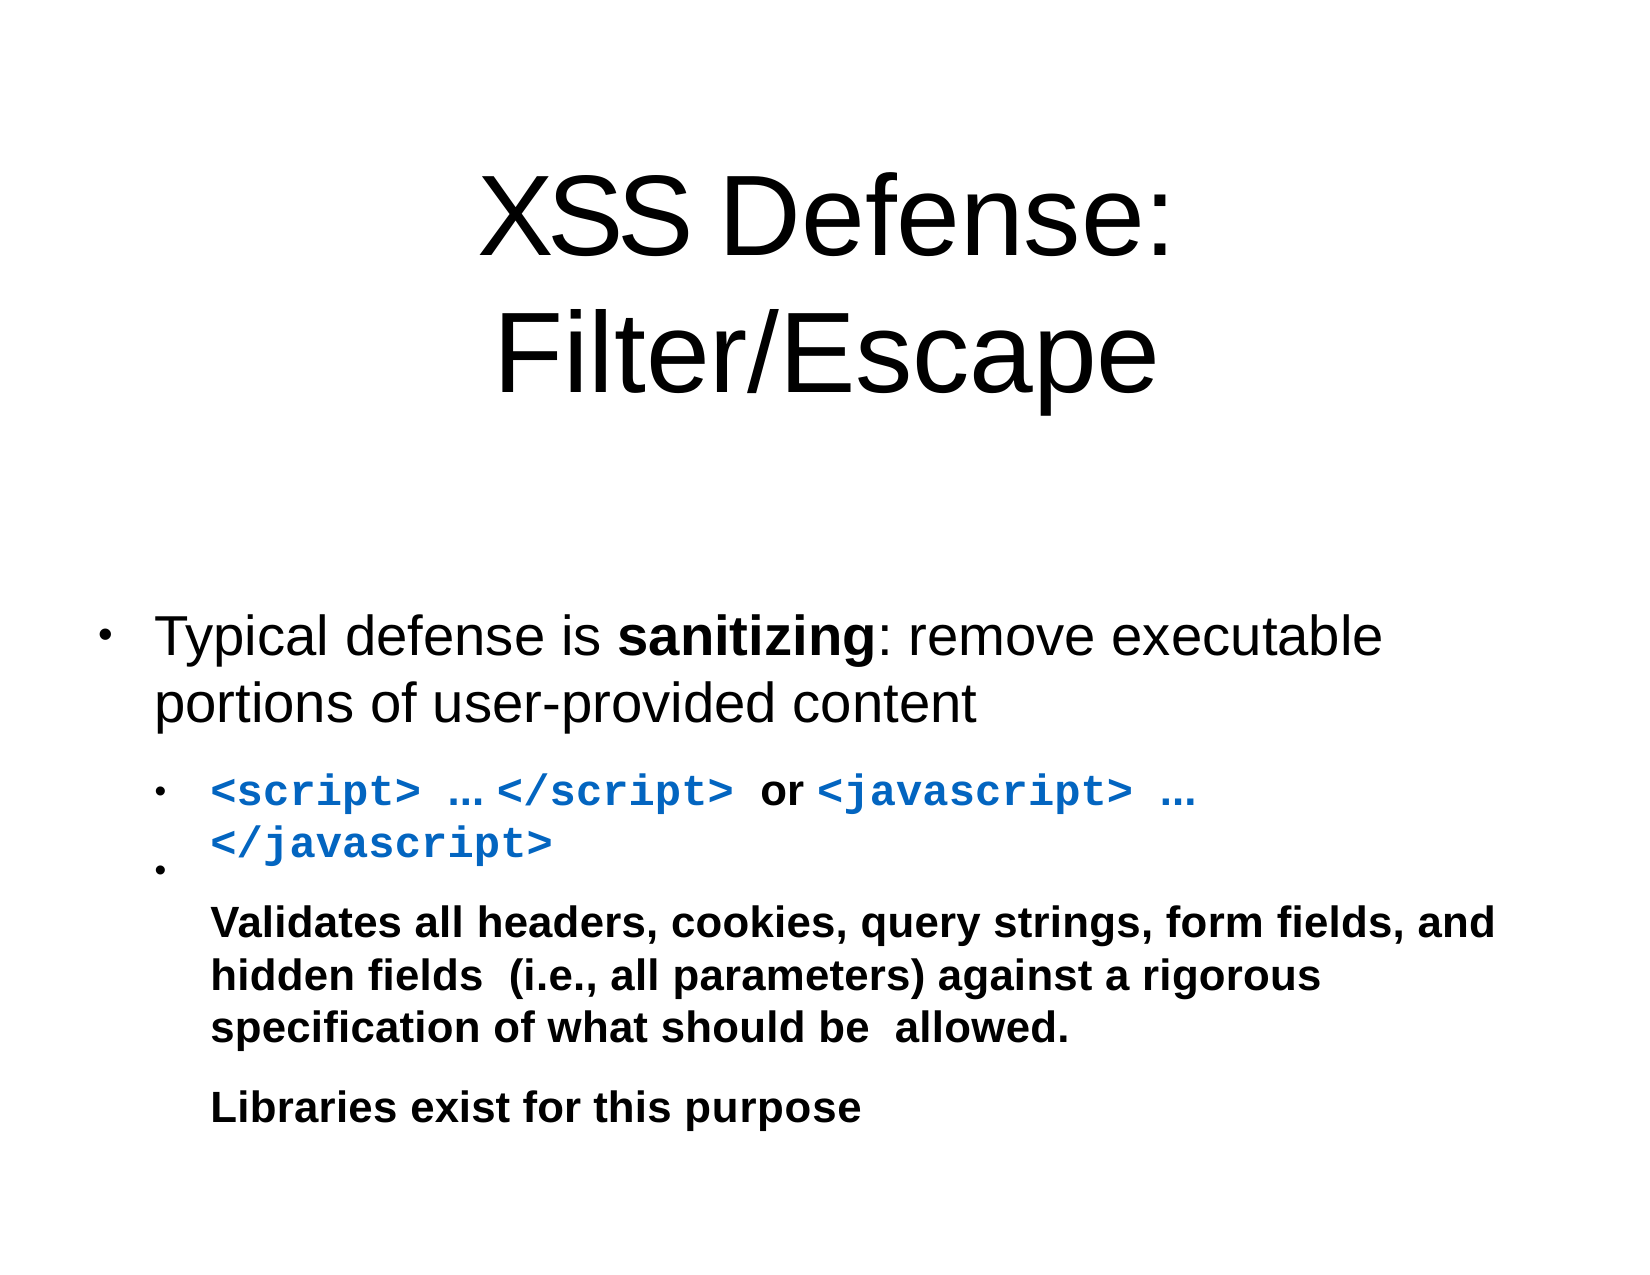

# XSS Defense: Filter/Escape
Typical defense is sanitizing: remove executable  portions of user-provided content
•
<script> ... </script> or <javascript> ... </javascript>
Validates all headers, cookies, query strings, form fields, and hidden fields  (i.e., all parameters) against a rigorous specification of what should be  allowed.
Libraries exist for this purpose
•
•